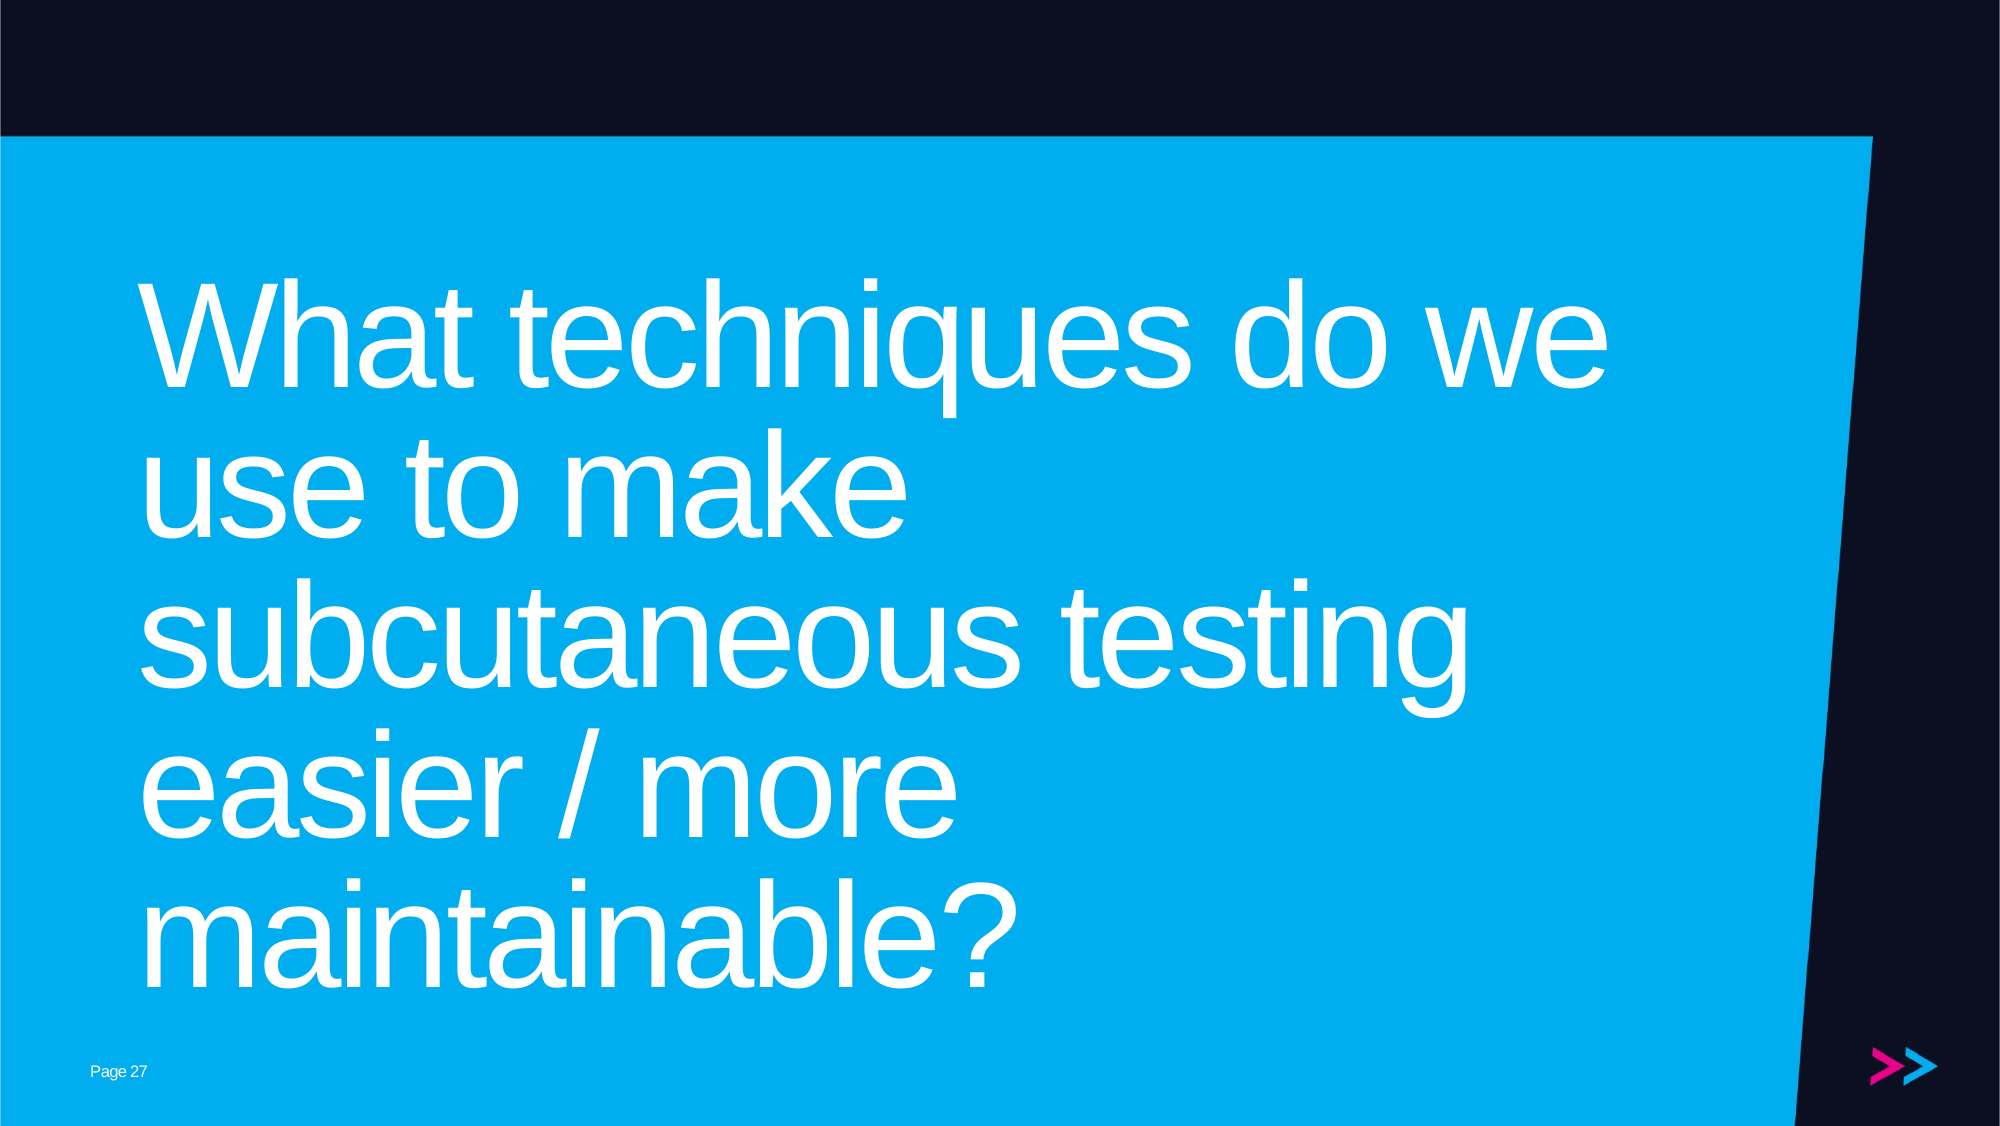

# What techniques do we use to make subcutaneous testing easier / more maintainable?
27